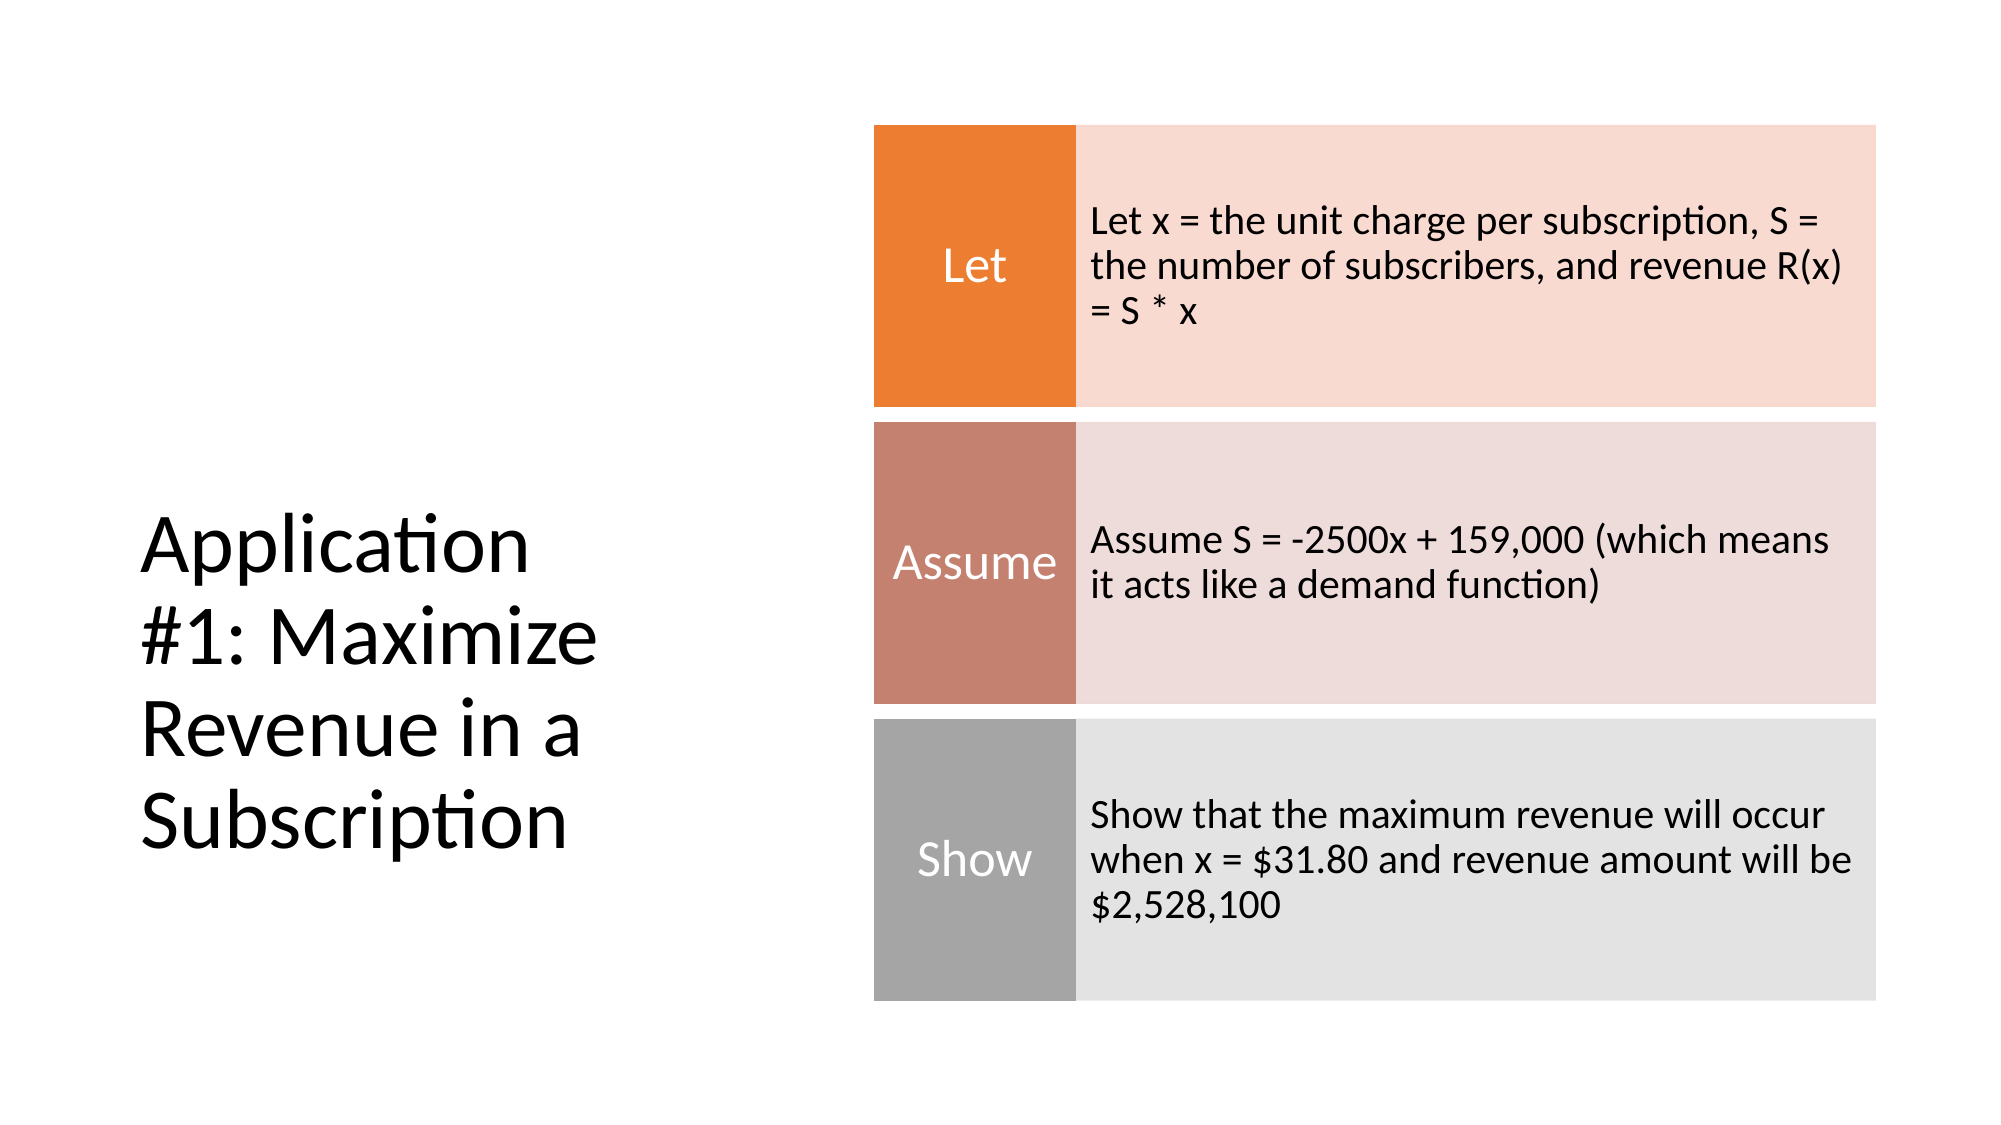

Let x = the unit charge per subscription, S = the number of subscribers, and revenue R(x) = S * x
Let
Assume S = -2500x + 159,000 (which means it acts like a demand function)
Assume
Show that the maximum revenue will occur when x = $31.80 and revenue amount will be $2,528,100
Show
# Application #1: Maximize Revenue in a Subscription